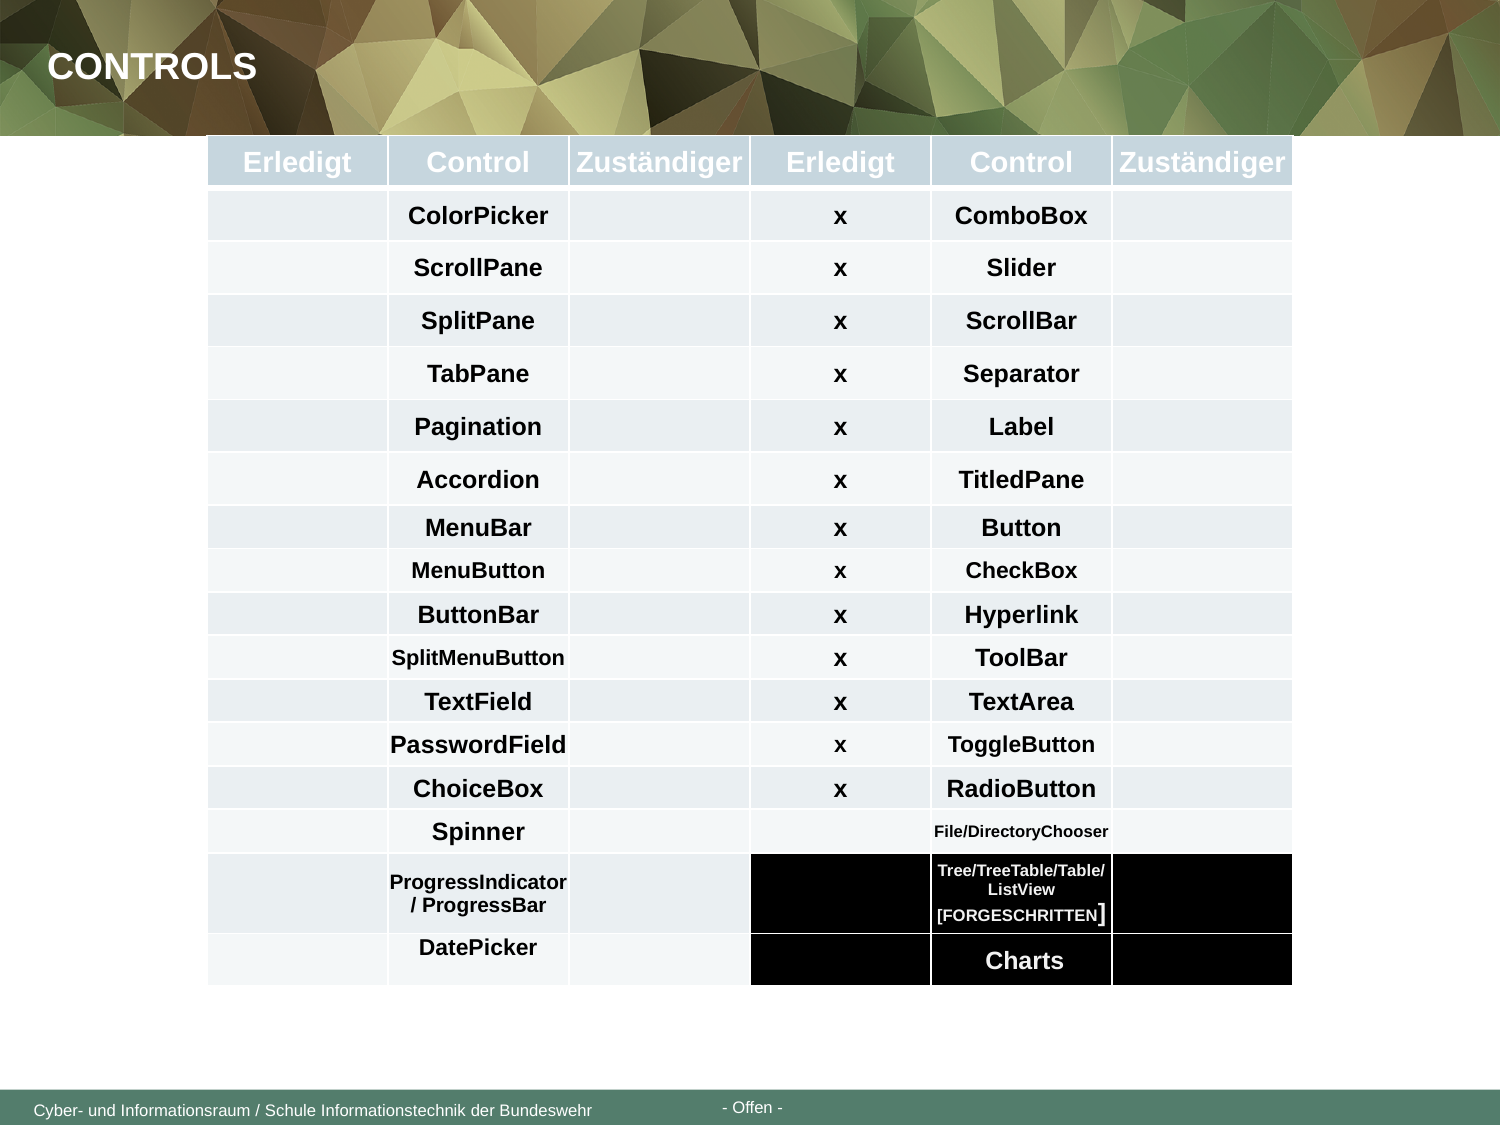

Controls
| Erledigt | Control | Zuständiger | Erledigt | Control | Zuständiger |
| --- | --- | --- | --- | --- | --- |
|  | ColorPicker |  | x | ComboBox |  |
|  | ScrollPane |  | x | Slider |  |
|  | SplitPane |  | x | ScrollBar |  |
|  | TabPane |  | x | Separator |  |
|  | Pagination |  | x | Label |  |
|  | Accordion |  | x | TitledPane |  |
|  | MenuBar |  | x | Button |  |
|  | MenuButton |  | x | CheckBox |  |
|  | ButtonBar |  | x | Hyperlink |  |
|  | SplitMenuButton |  | x | ToolBar |  |
|  | TextField |  | x | TextArea |  |
|  | PasswordField |  | x | ToggleButton |  |
|  | ChoiceBox |  | x | RadioButton |  |
|  | Spinner |  |  | File/DirectoryChooser |  |
|  | ProgressIndicator / ProgressBar |  |  | Tree/TreeTable/Table/ ListView [FORGESCHRITTEN] |  |
|  | DatePicker |  |  | Charts |  |